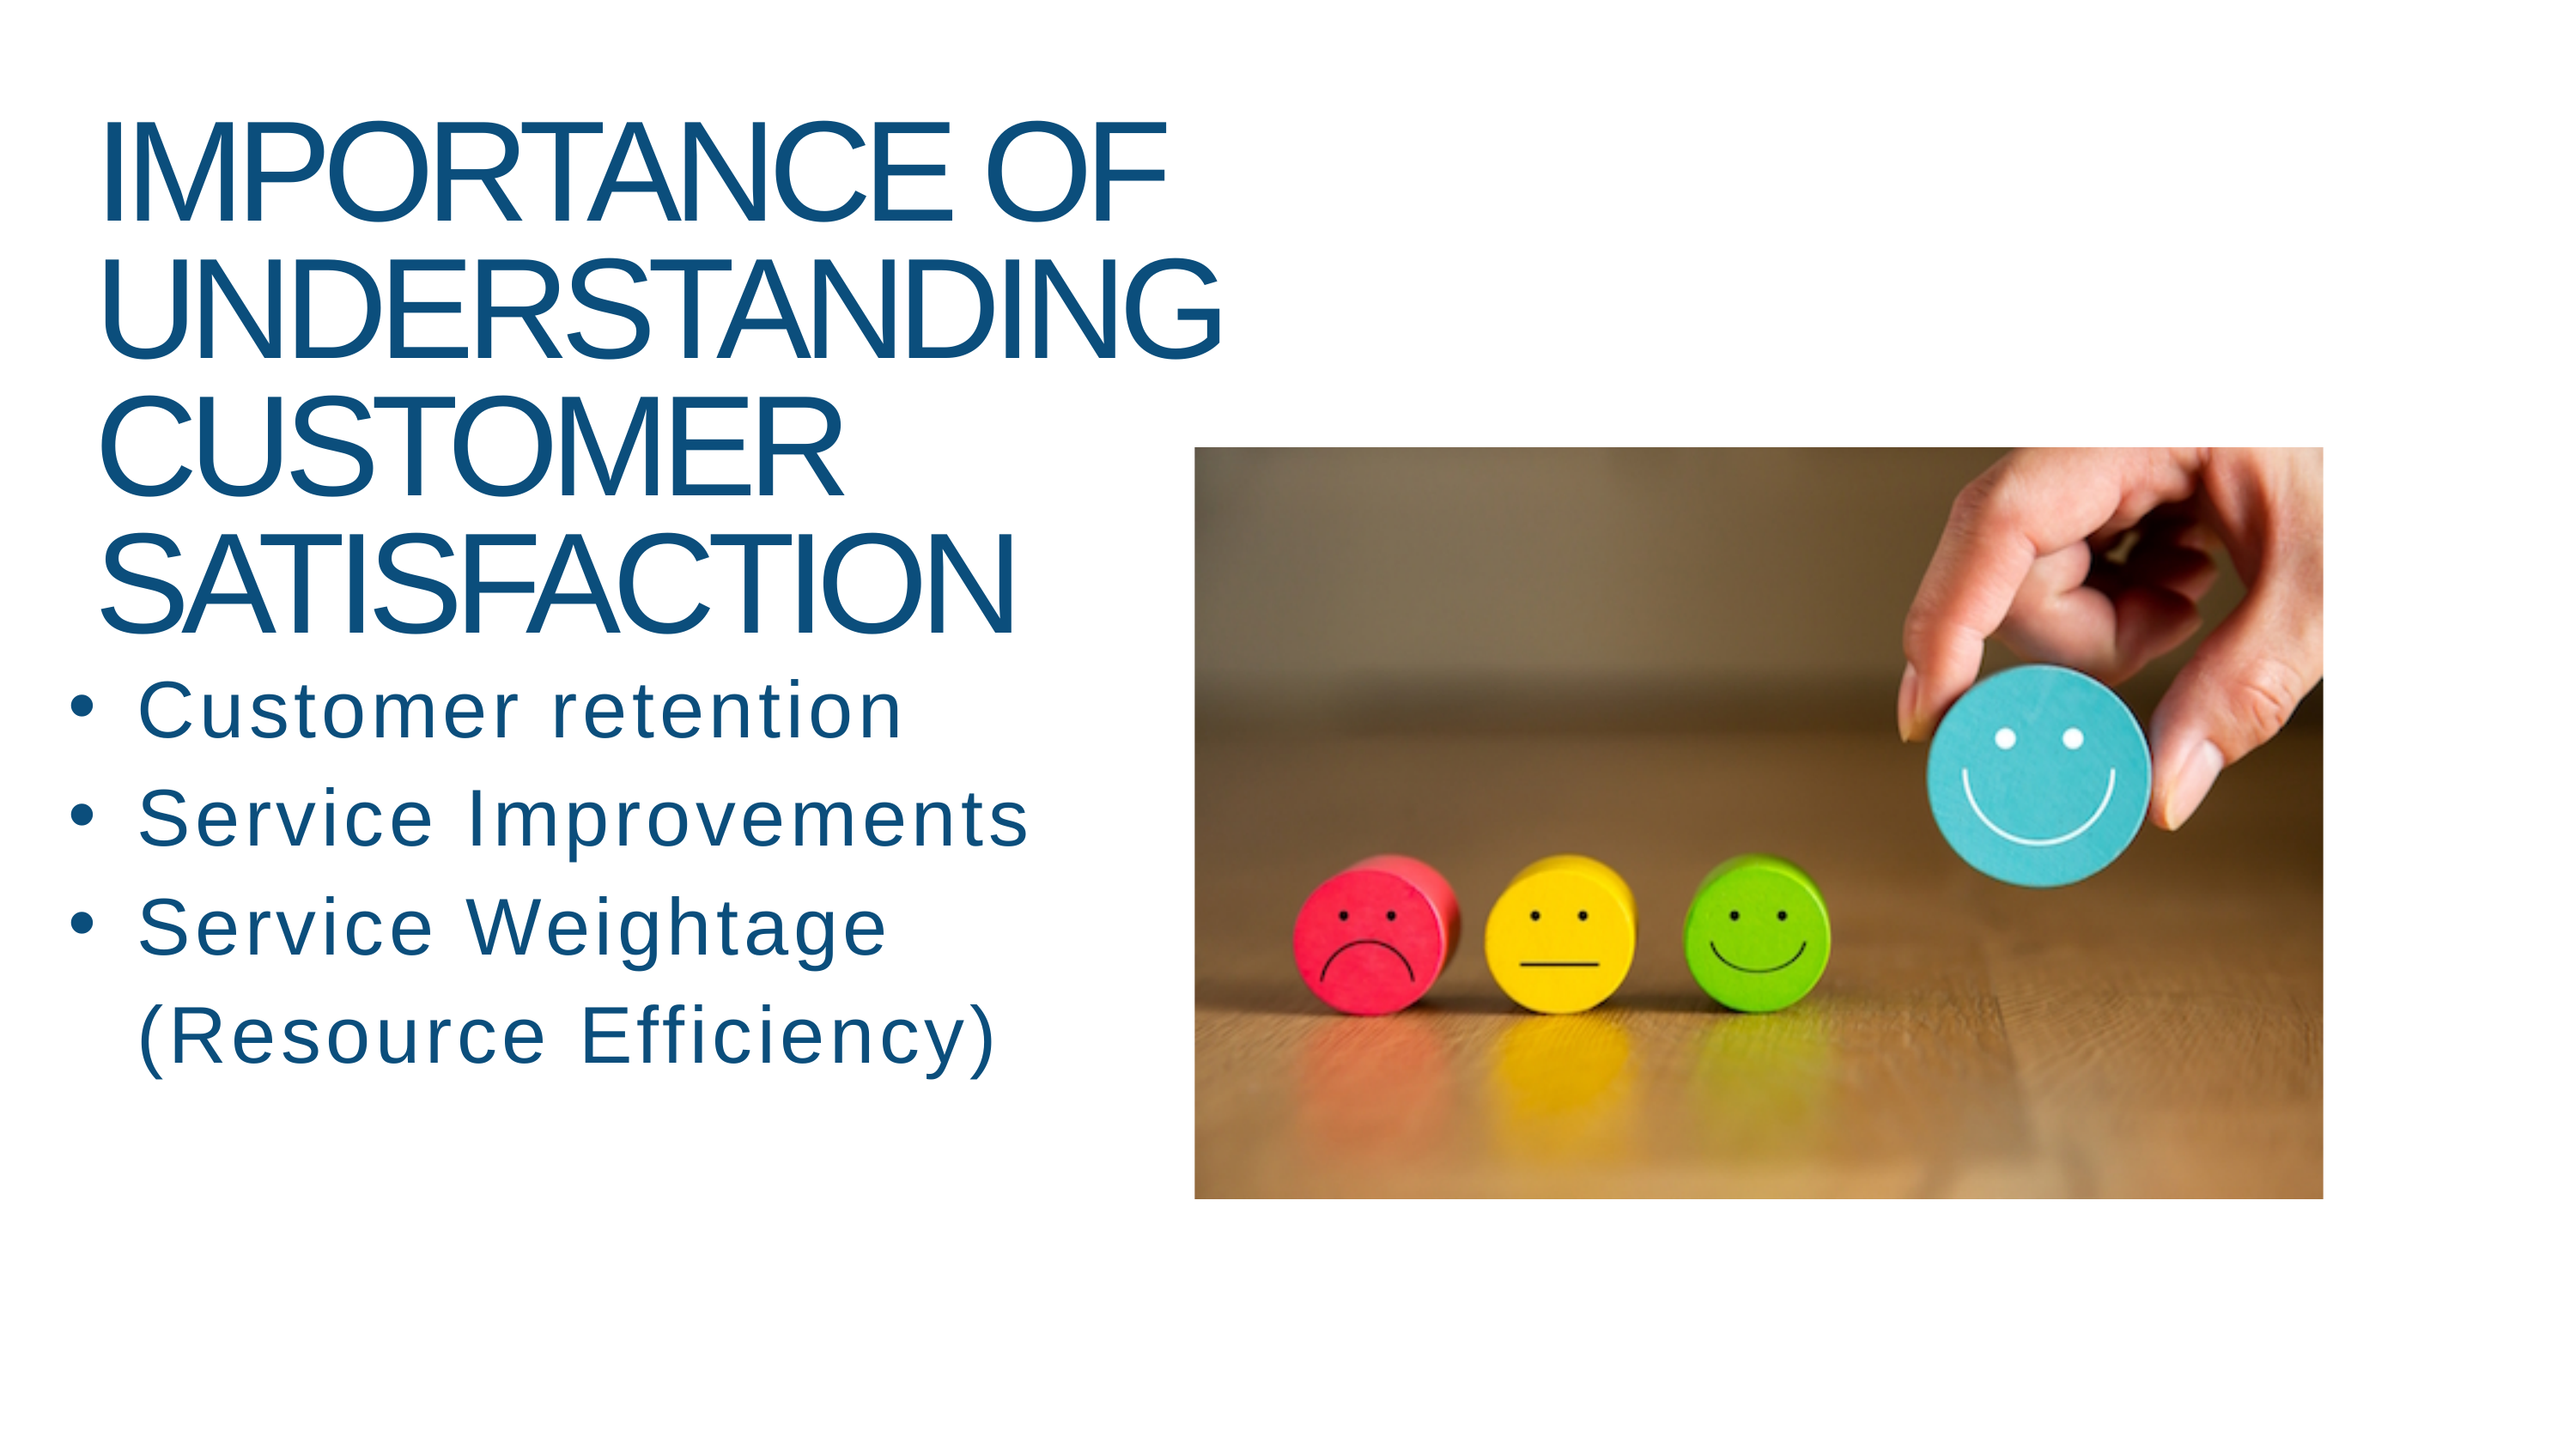

IMPORTANCE OF UNDERSTANDING CUSTOMER SATISFACTION

Customer retention
Service Improvements
Service Weightage (Resource Efficiency)